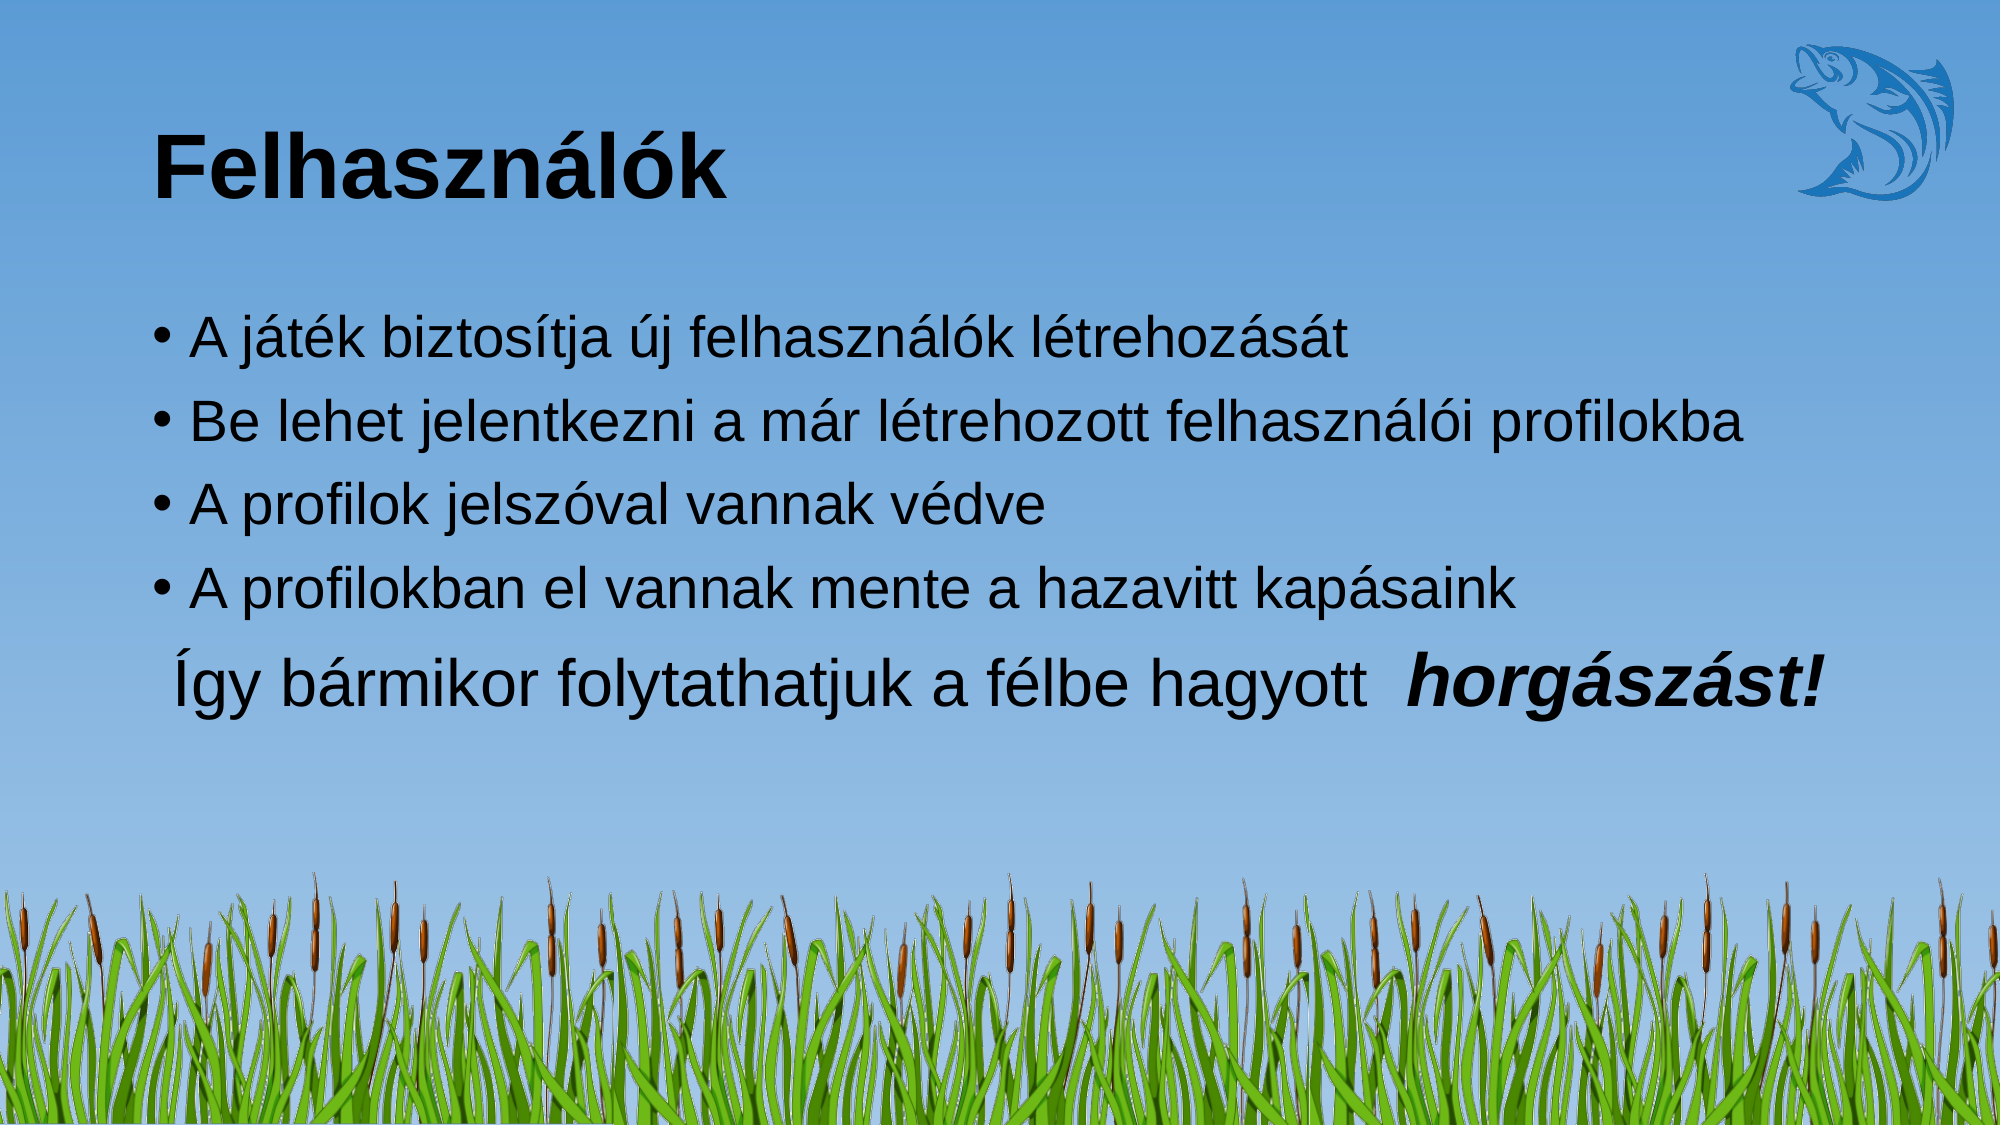

# Felhasználók
A játék biztosítja új felhasználók létrehozását
Be lehet jelentkezni a már létrehozott felhasználói profilokba
A profilok jelszóval vannak védve
A profilokban el vannak mente a hazavitt kapásaink
Így bármikor folytathatjuk a félbe hagyott  horgászást!